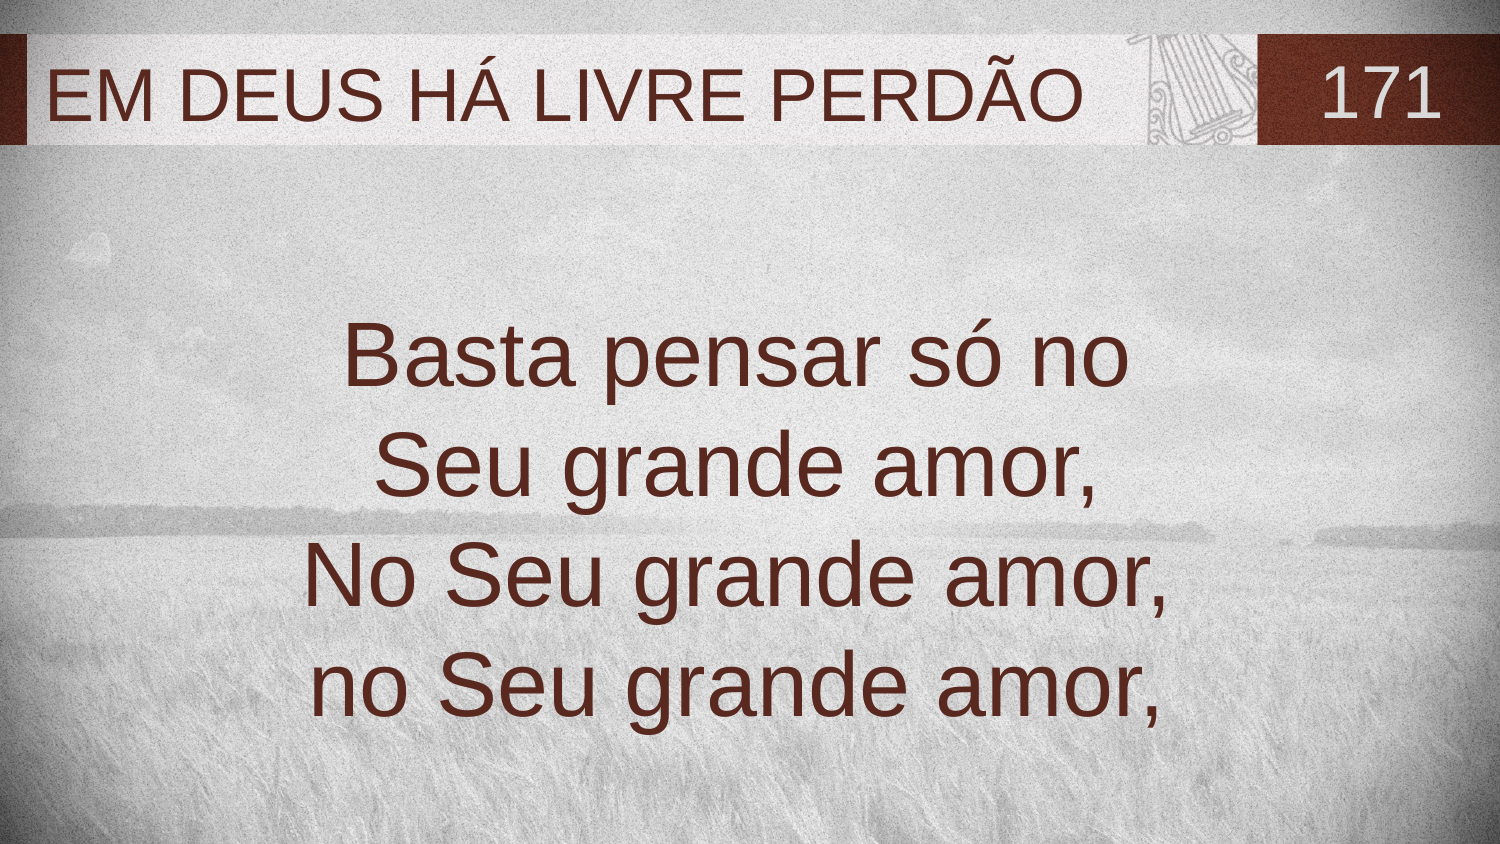

# EM DEUS HÁ LIVRE PERDÃO
171
Basta pensar só no
Seu grande amor,
No Seu grande amor,
no Seu grande amor,